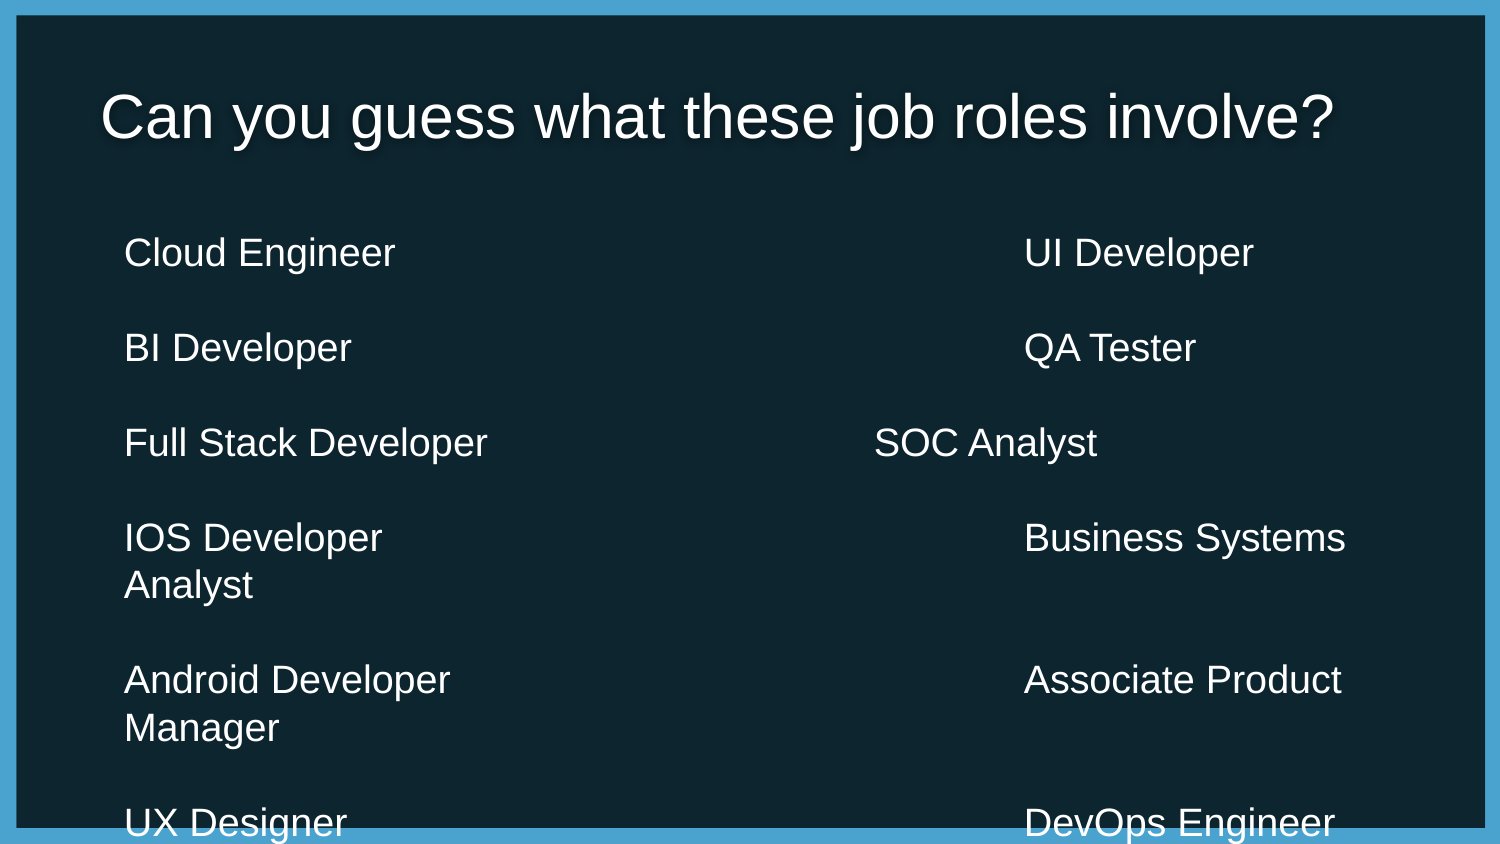

Can you guess what these job roles involve?
Cloud Engineer 					UI Developer

BI Developer 					QA Tester

Full Stack Developer 			SOC Analyst

IOS Developer					Business Systems Analyst

Android Developer 				Associate Product Manager

UX Designer 					DevOps Engineer